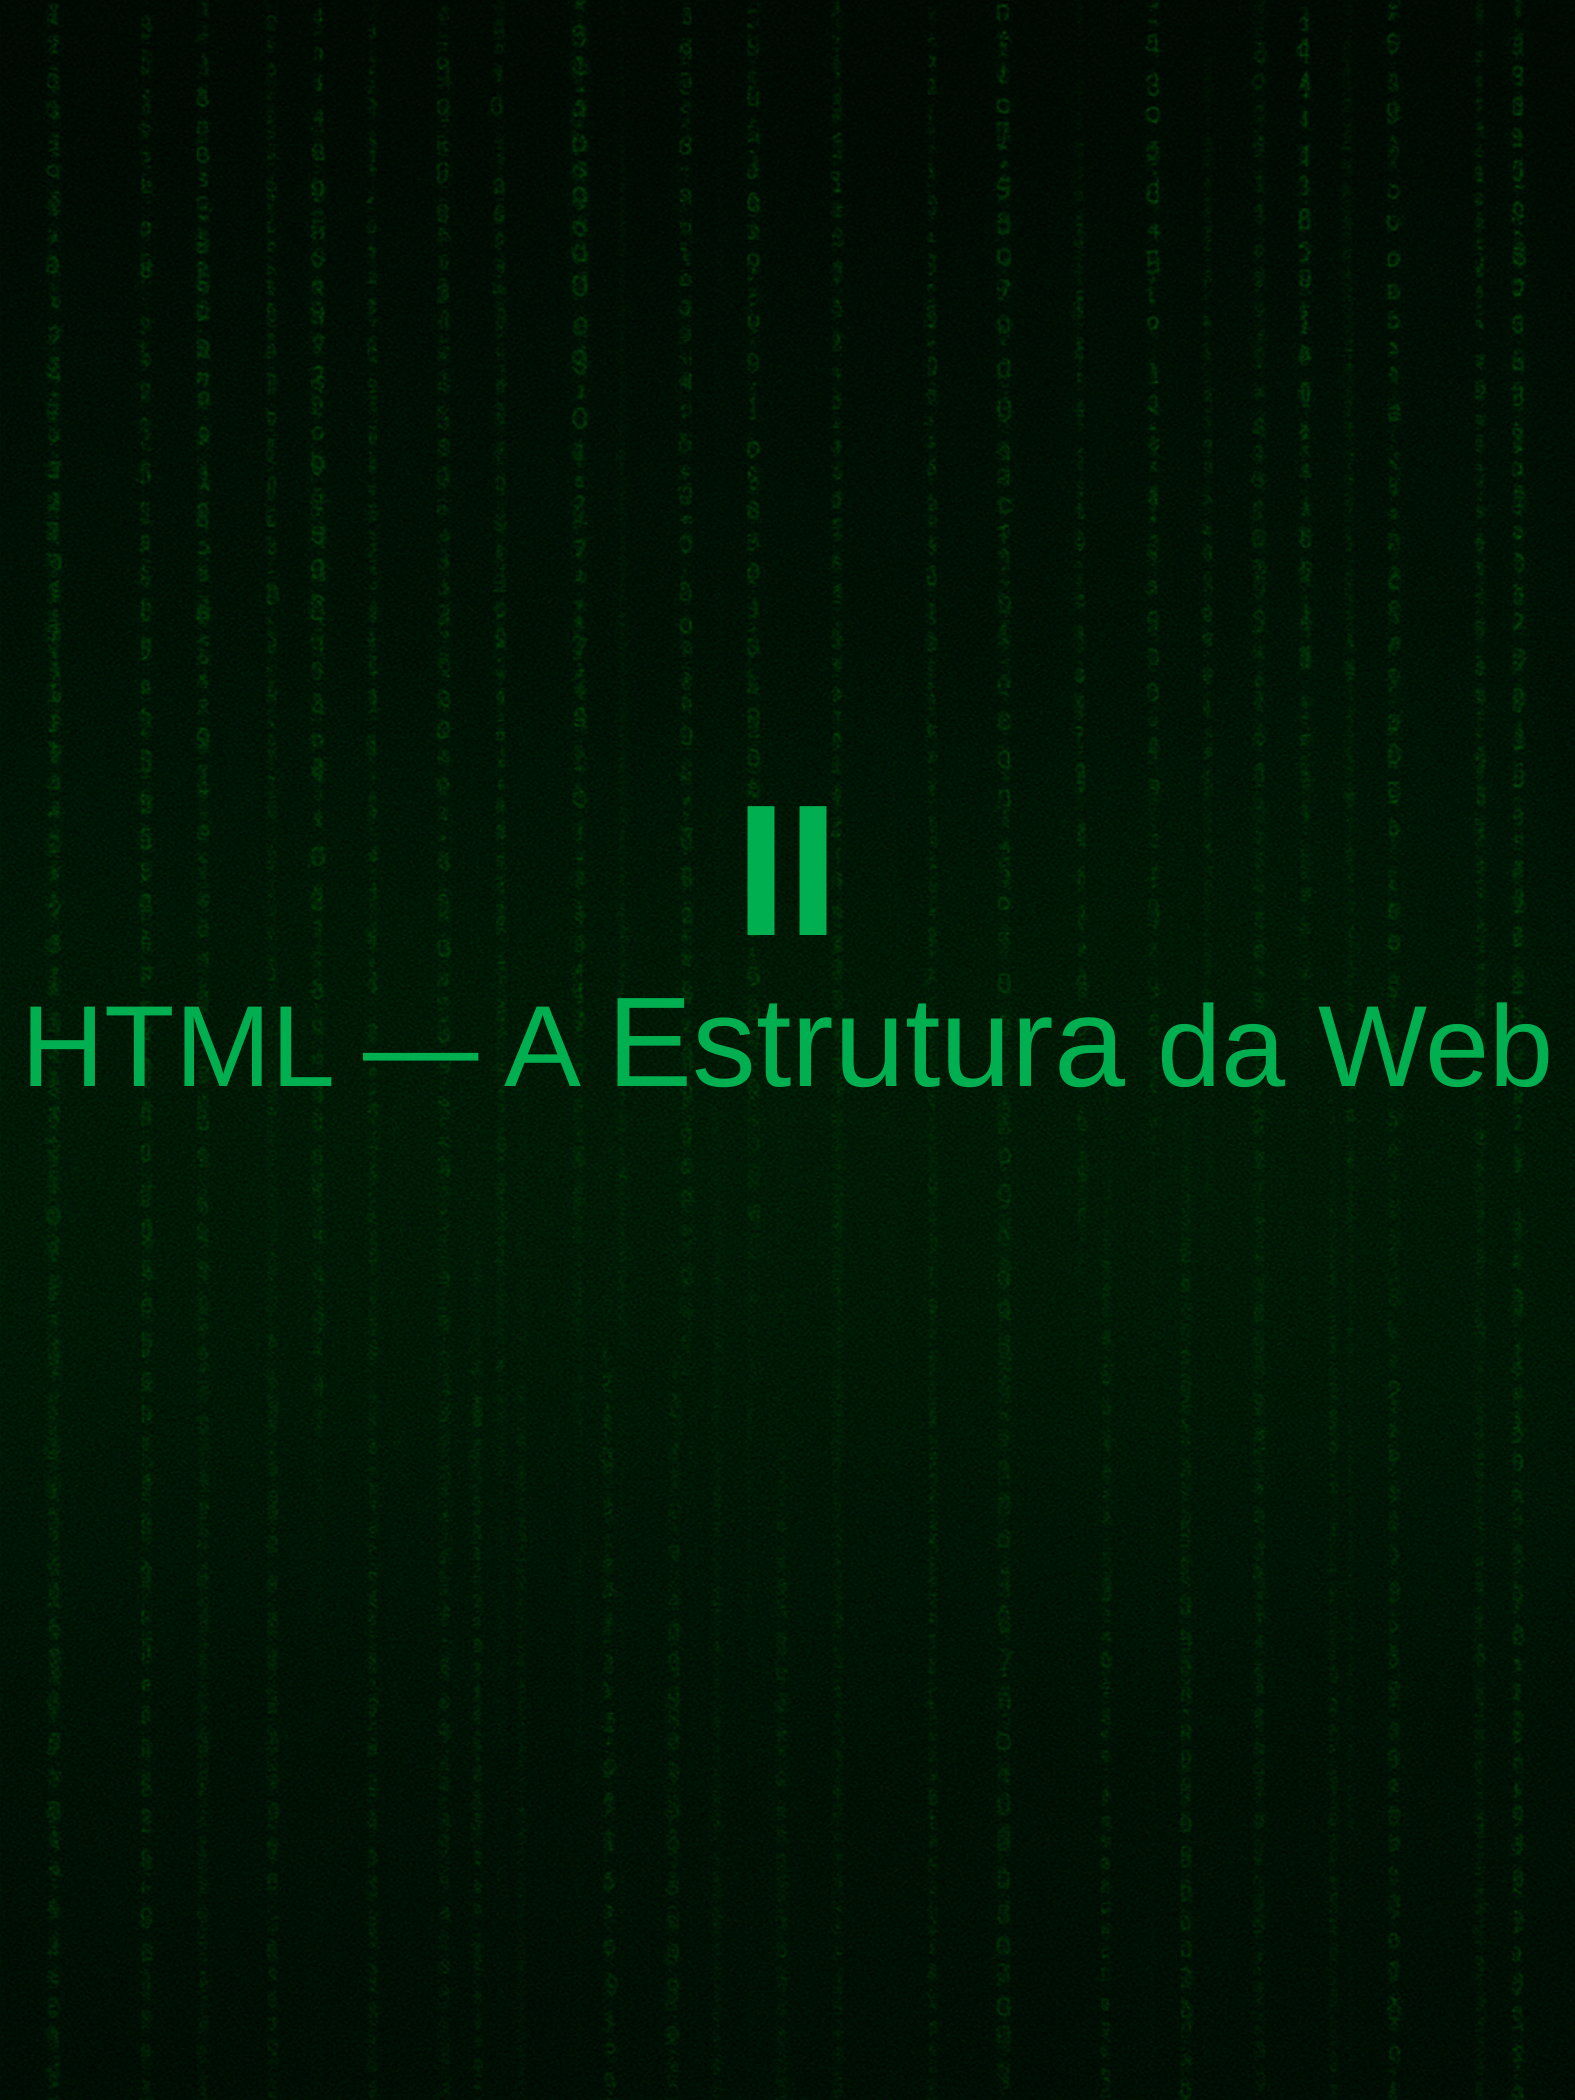

# II HTML — A Estrutura da Web